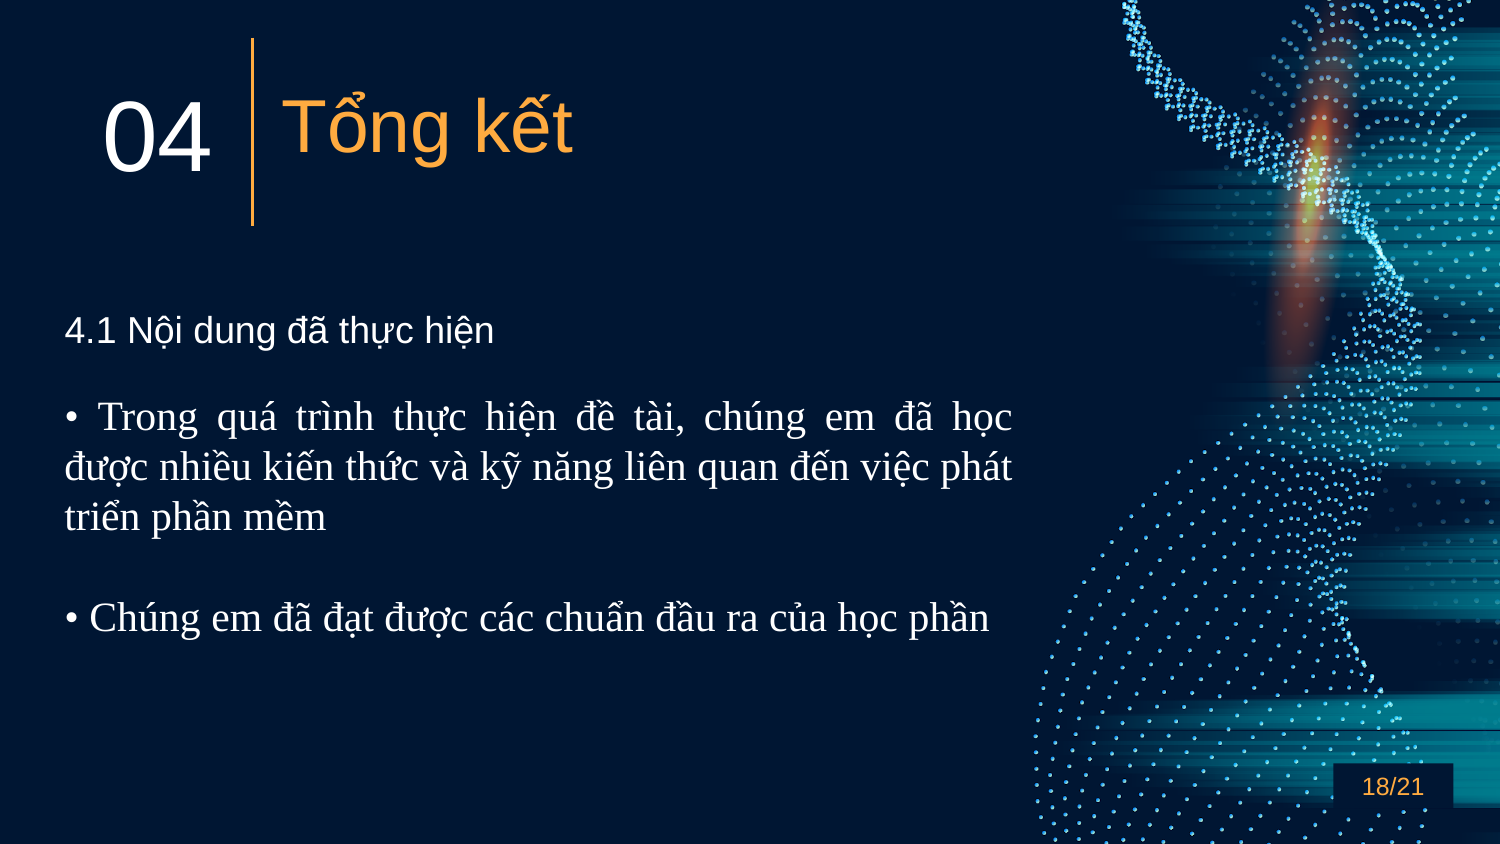

04
# Tổng kết
4.1 Nội dung đã thực hiện
• Trong quá trình thực hiện đề tài, chúng em đã học được nhiều kiến thức và kỹ năng liên quan đến việc phát triển phần mềm

• Chúng em đã đạt được các chuẩn đầu ra của học phần

18/21